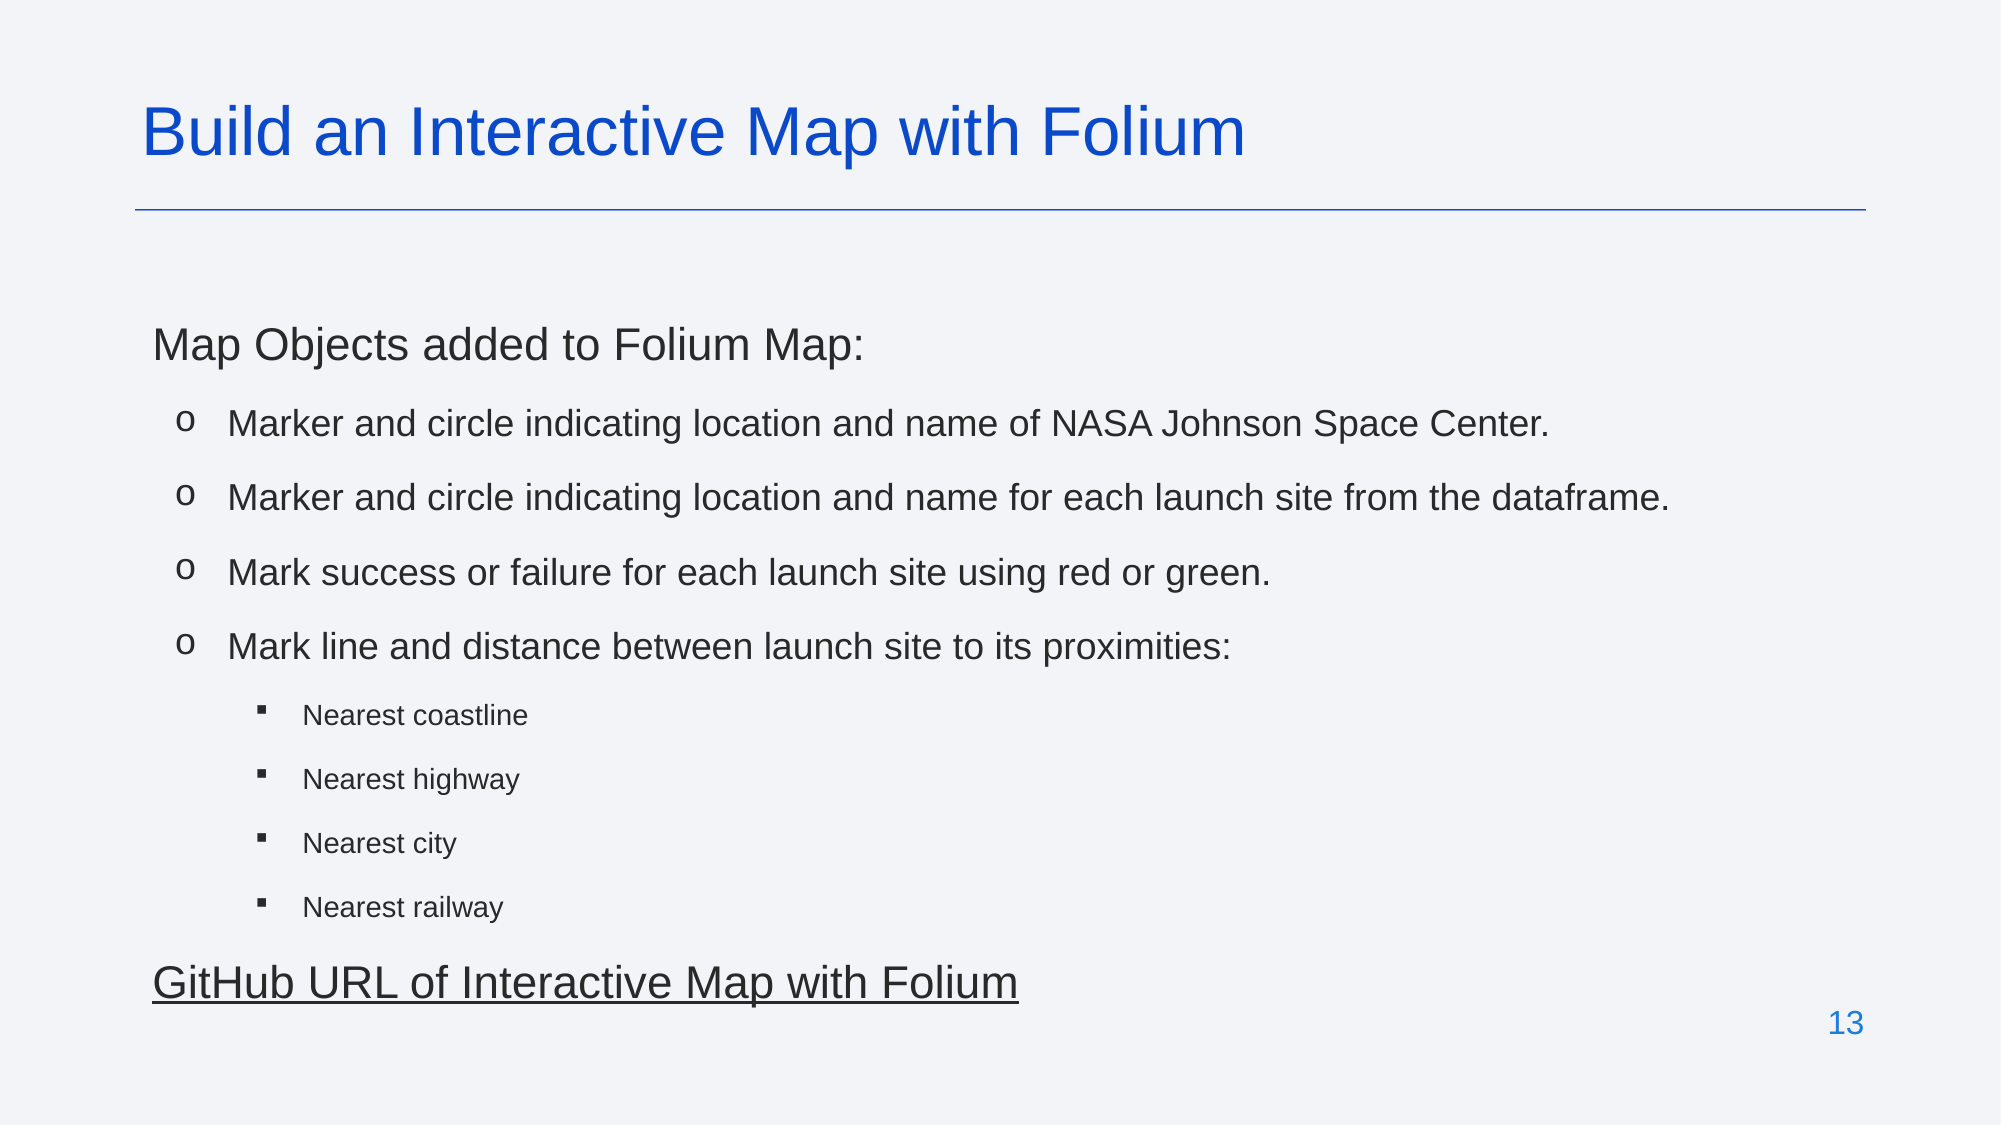

Build an Interactive Map with Folium
Map Objects added to Folium Map:
Marker and circle indicating location and name of NASA Johnson Space Center.
Marker and circle indicating location and name for each launch site from the dataframe.
Mark success or failure for each launch site using red or green.
Mark line and distance between launch site to its proximities:
Nearest coastline
Nearest highway
Nearest city
Nearest railway
GitHub URL of Interactive Map with Folium

13